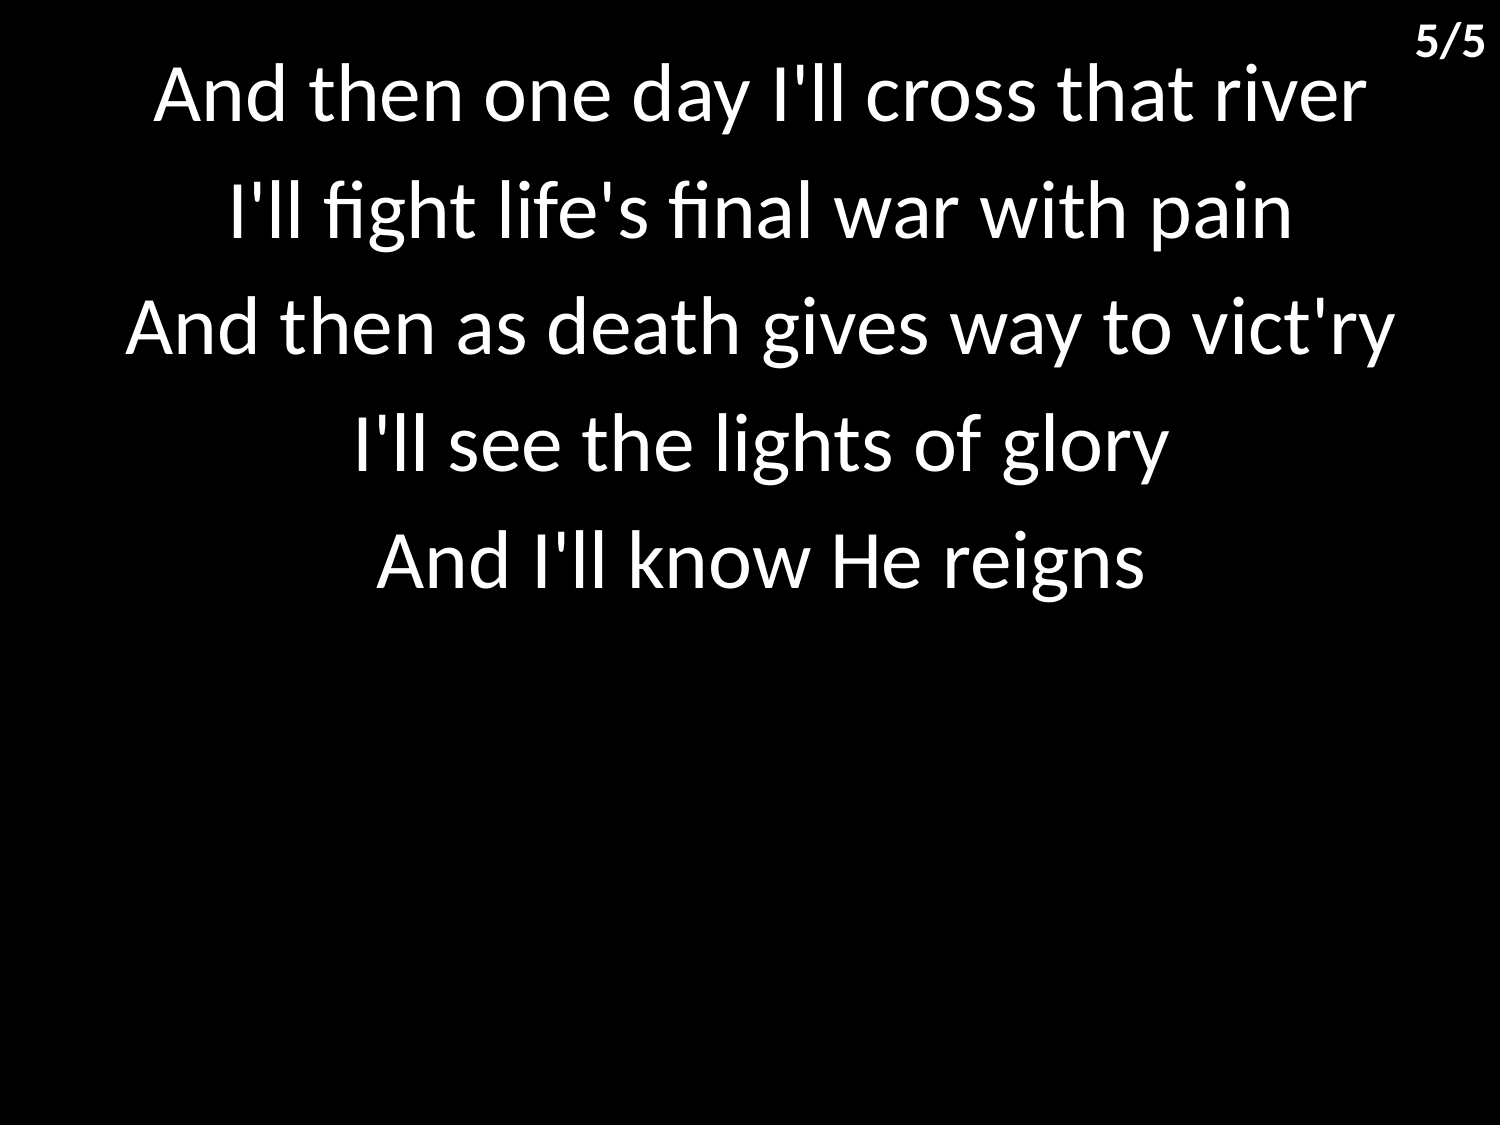

5/5
And then one day I'll cross that river
I'll fight life's final war with pain
And then as death gives way to vict'ry
I'll see the lights of glory
And I'll know He reigns